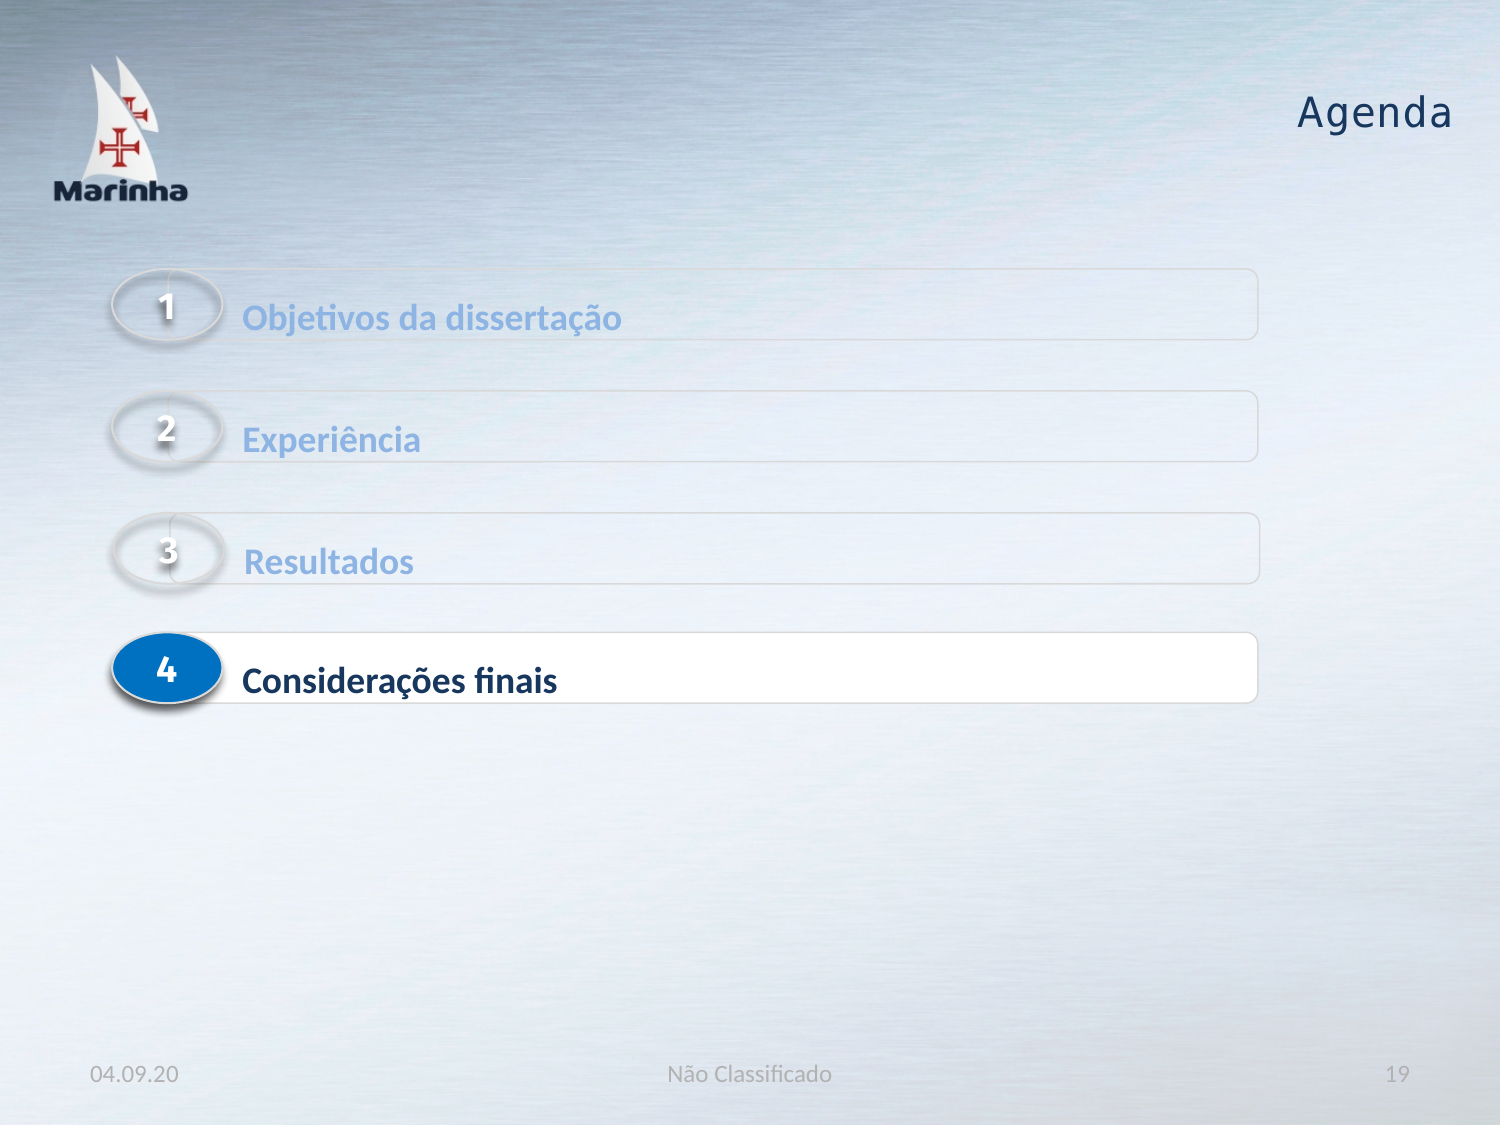

Agenda

Objetivos da dissertação
1
Experiência
2
Resultados
3
Considerações finais
4
04.09.20
Não Classificado
19